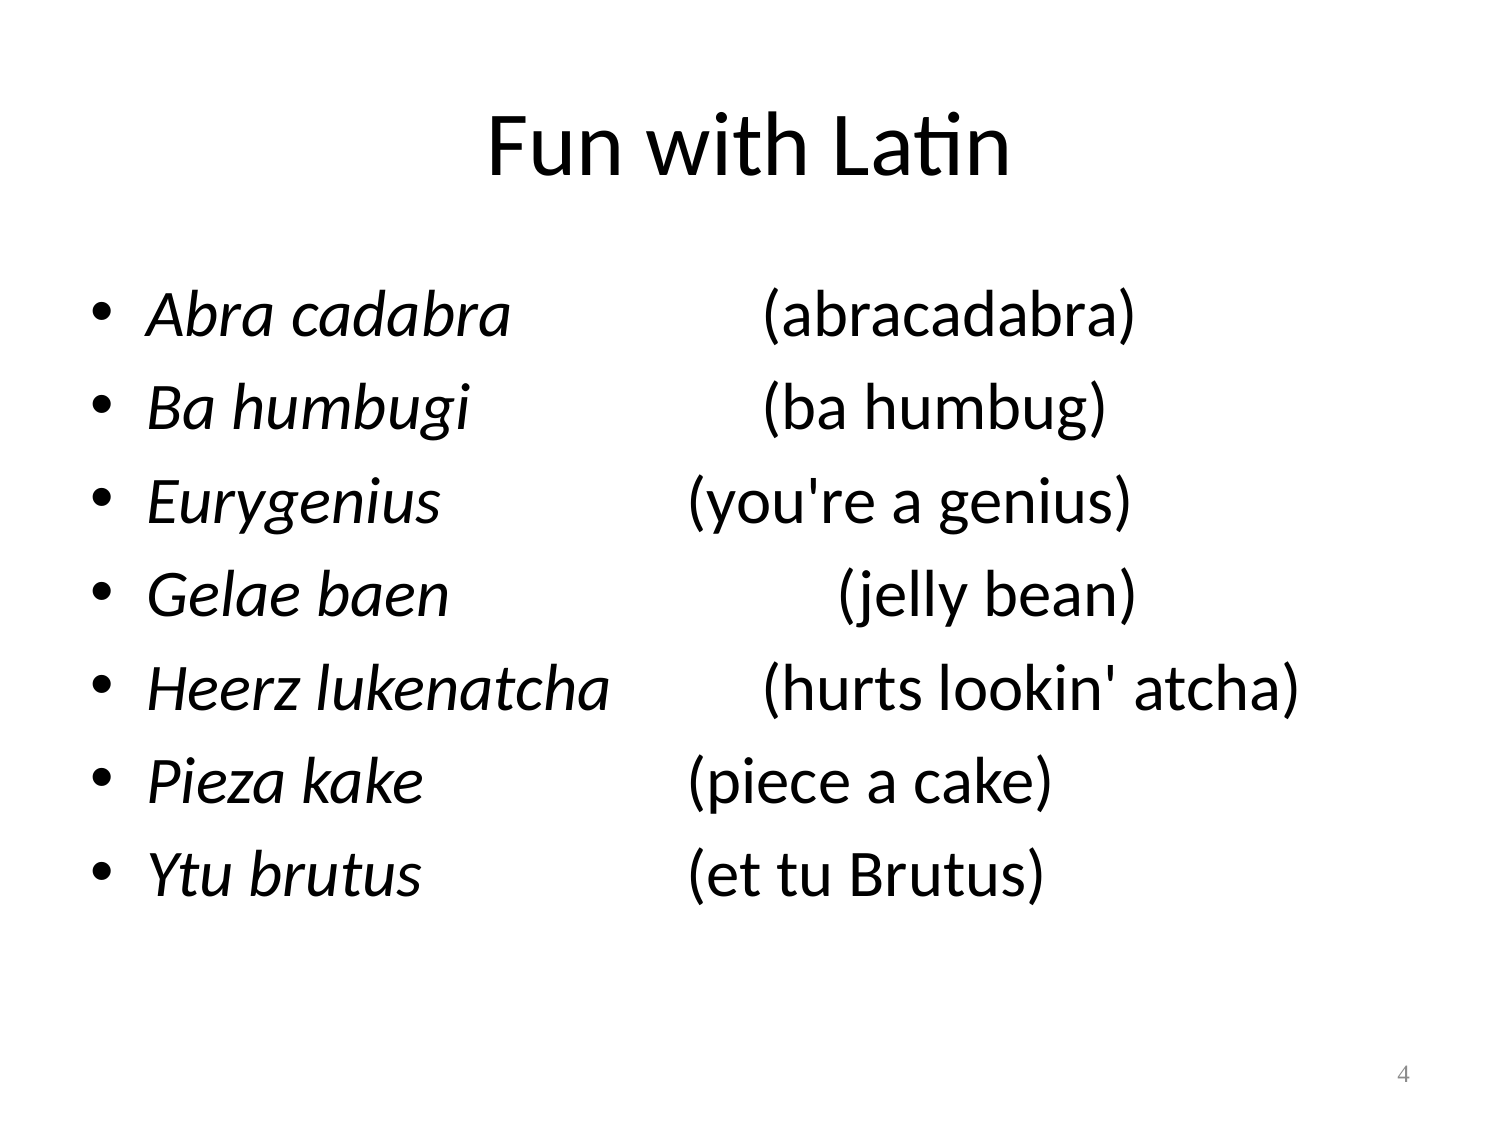

# Fun with Latin
Abra cadabra		 (abracadabra)
Ba humbugi		 (ba humbug)
Eurygenius		      (you're a genius)
Gelae baen		      (jelly bean)
Heerz lukenatcha	 (hurts lookin' atcha)
Pieza kake		      (piece a cake)
Ytu brutus		      (et tu Brutus)
4